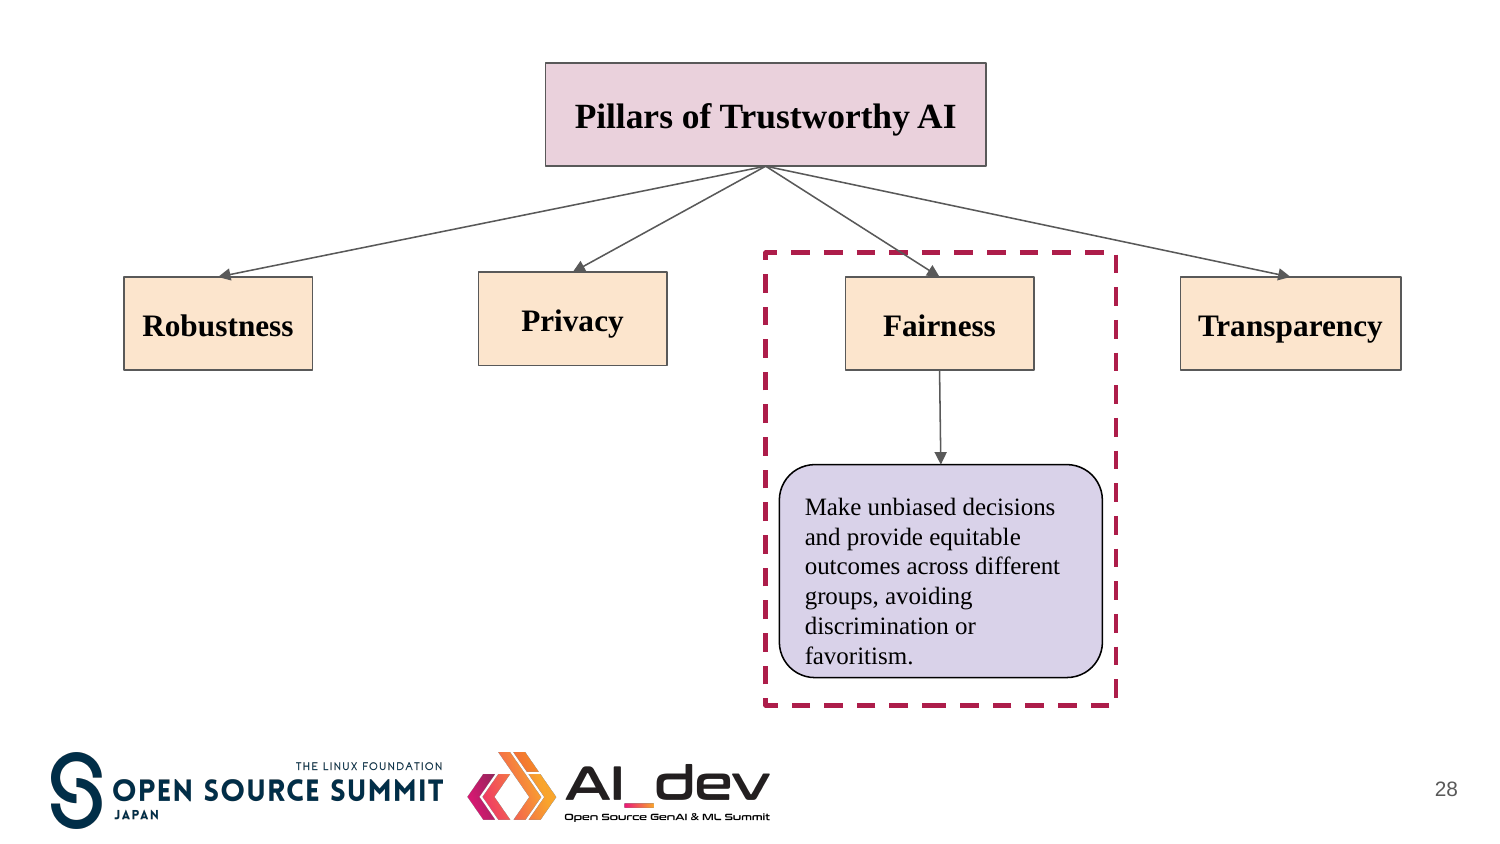

Pillars of Trustworthy AI

Privacy
Fairness
Transparency
Robustness
Make unbiased decisions and provide equitable outcomes across different groups, avoiding discrimination or favoritism.